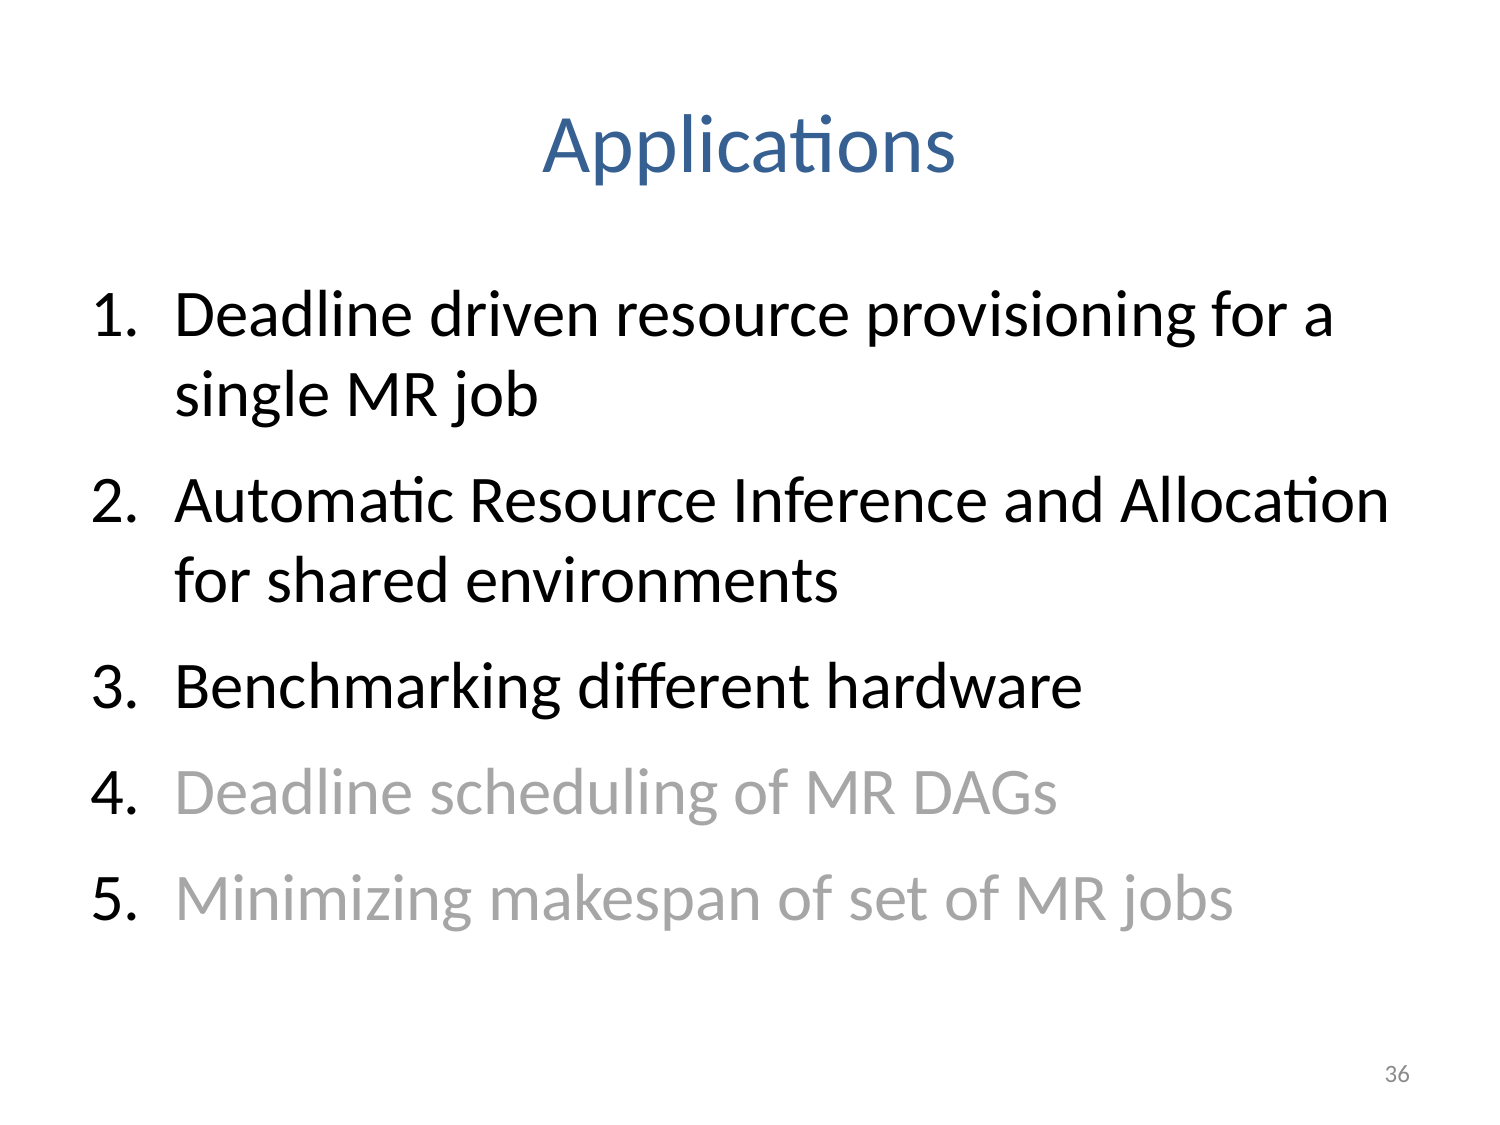

# Applications
Deadline driven resource provisioning for a single MR job
Automatic Resource Inference and Allocation for shared environments
Benchmarking different hardware
Deadline scheduling of MR DAGs
Minimizing makespan of set of MR jobs
36